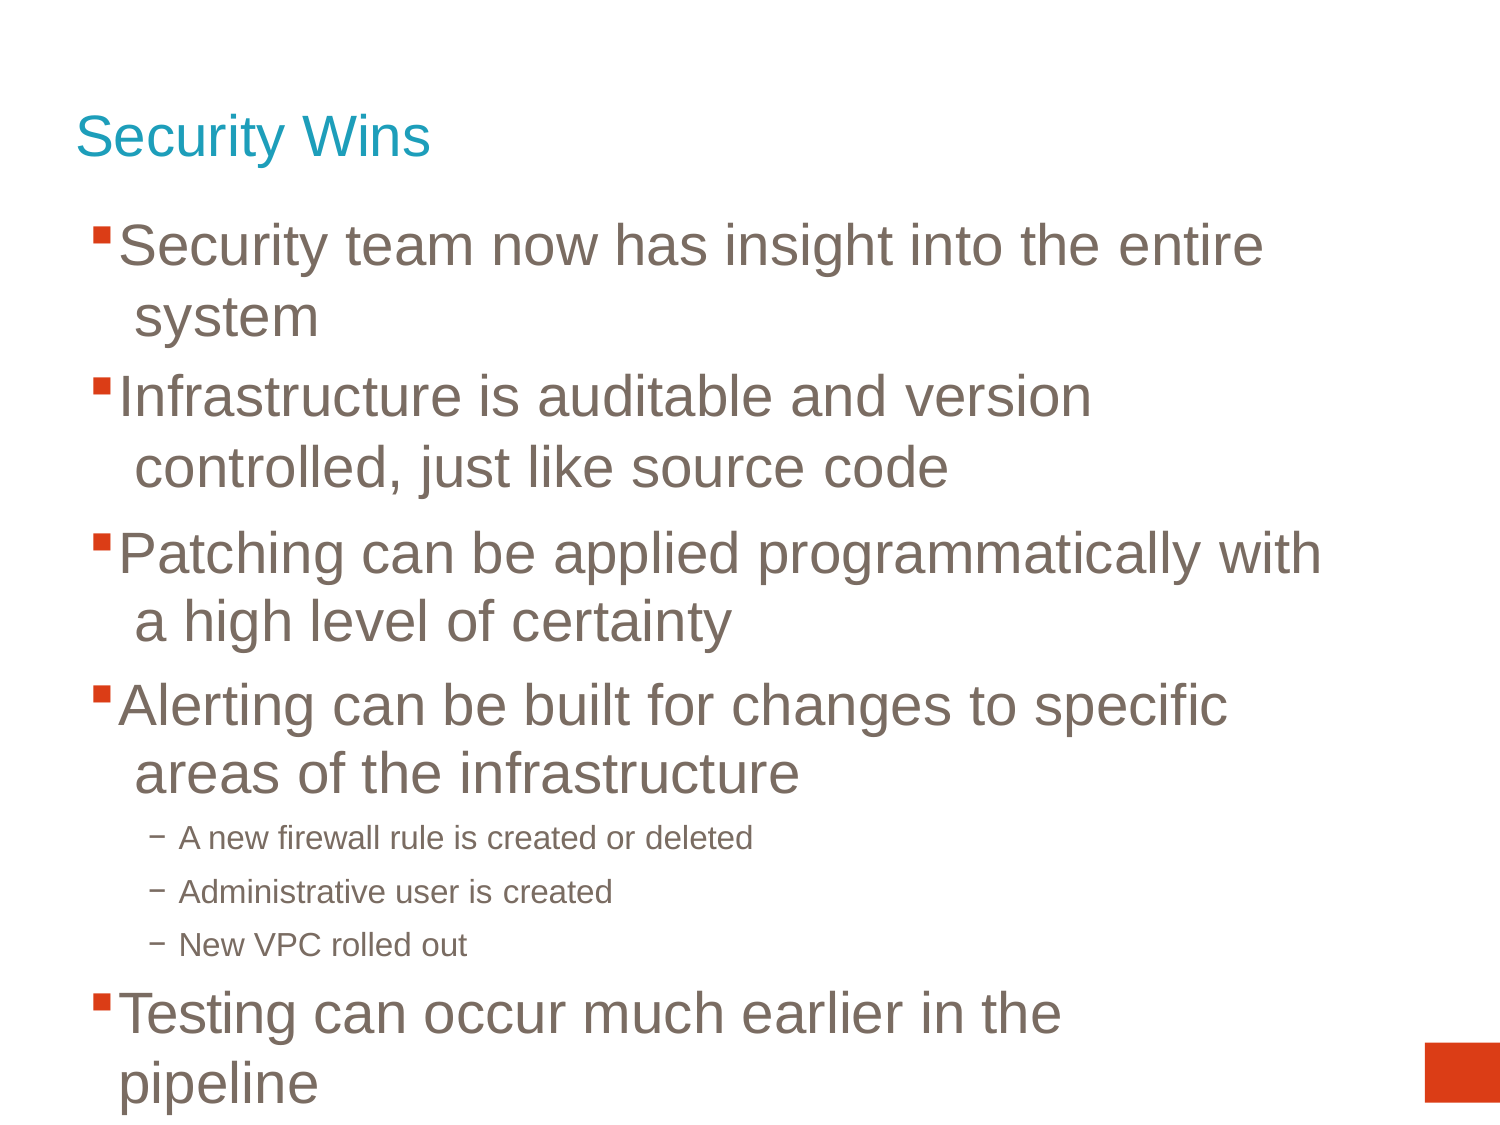

# Security Wins
Security team now has insight into the entire  system
Infrastructure is auditable and version  controlled, just like source code
Patching can be applied programmatically with  a high level of certainty
Alerting can be built for changes to specific  areas of the infrastructure
A new firewall rule is created or deleted
Administrative user is created
New VPC rolled out
Testing can occur much earlier in the pipeline